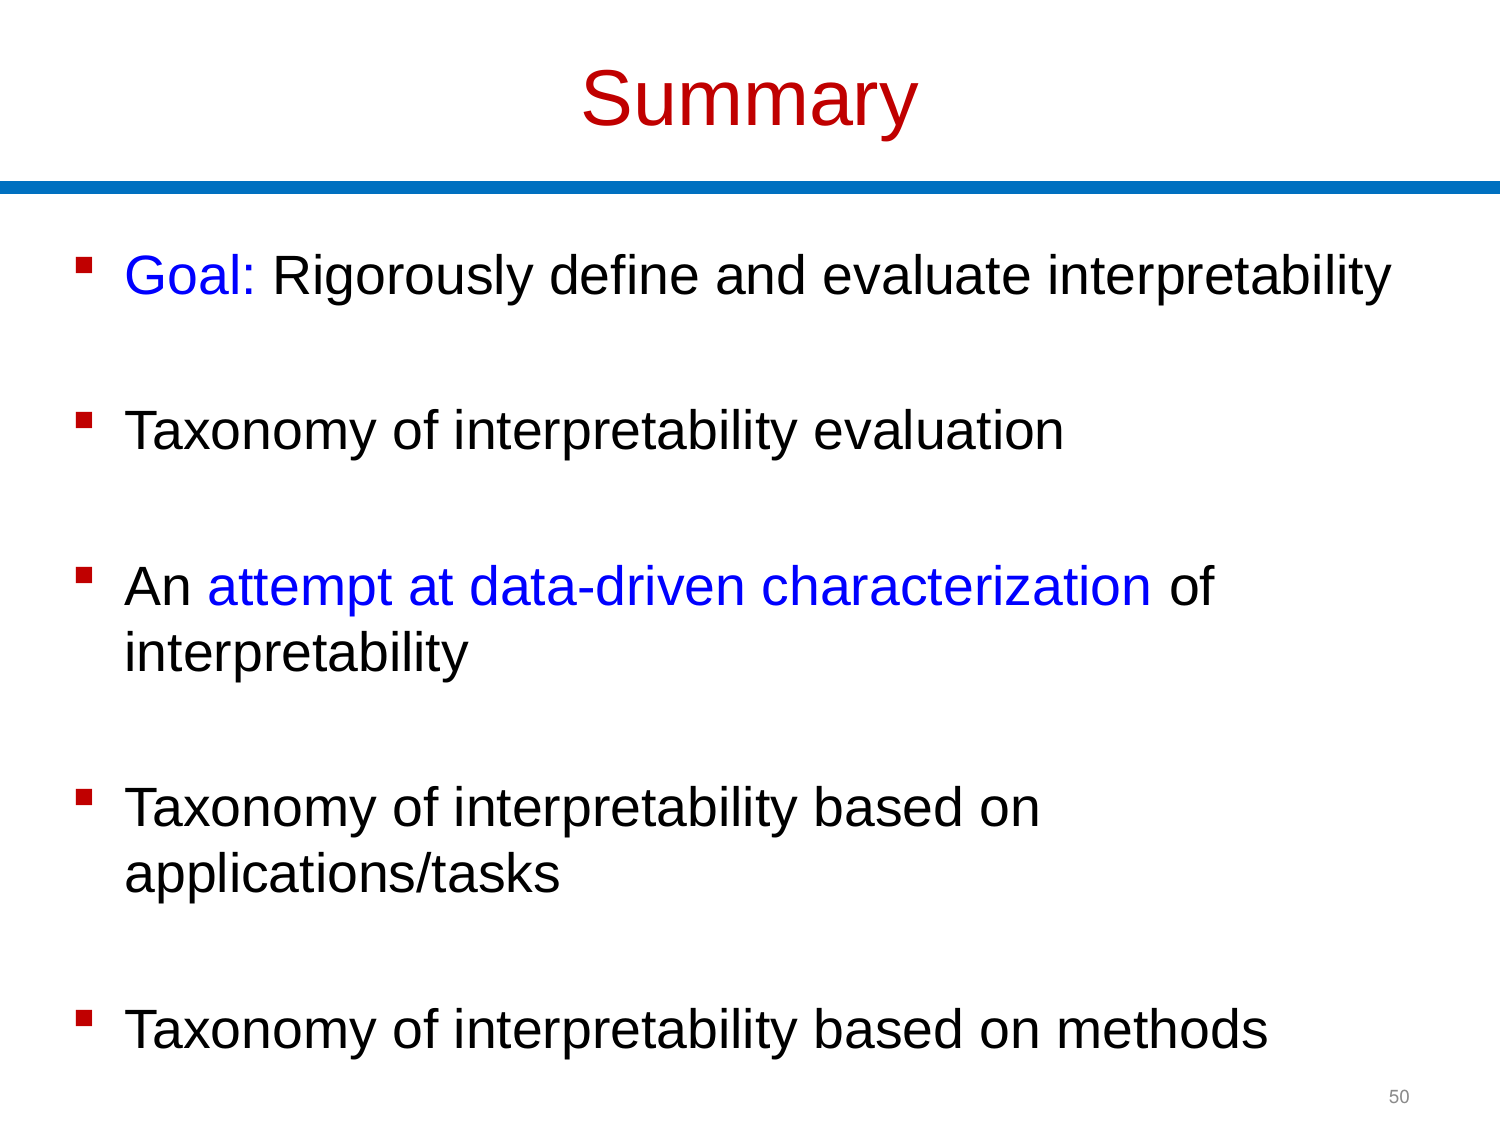

# Summary
Goal: Rigorously define and evaluate interpretability

Taxonomy of interpretability evaluation

An attempt at data-driven characterization of interpretability

Taxonomy of interpretability based on applications/tasks

Taxonomy of interpretability based on methods
50